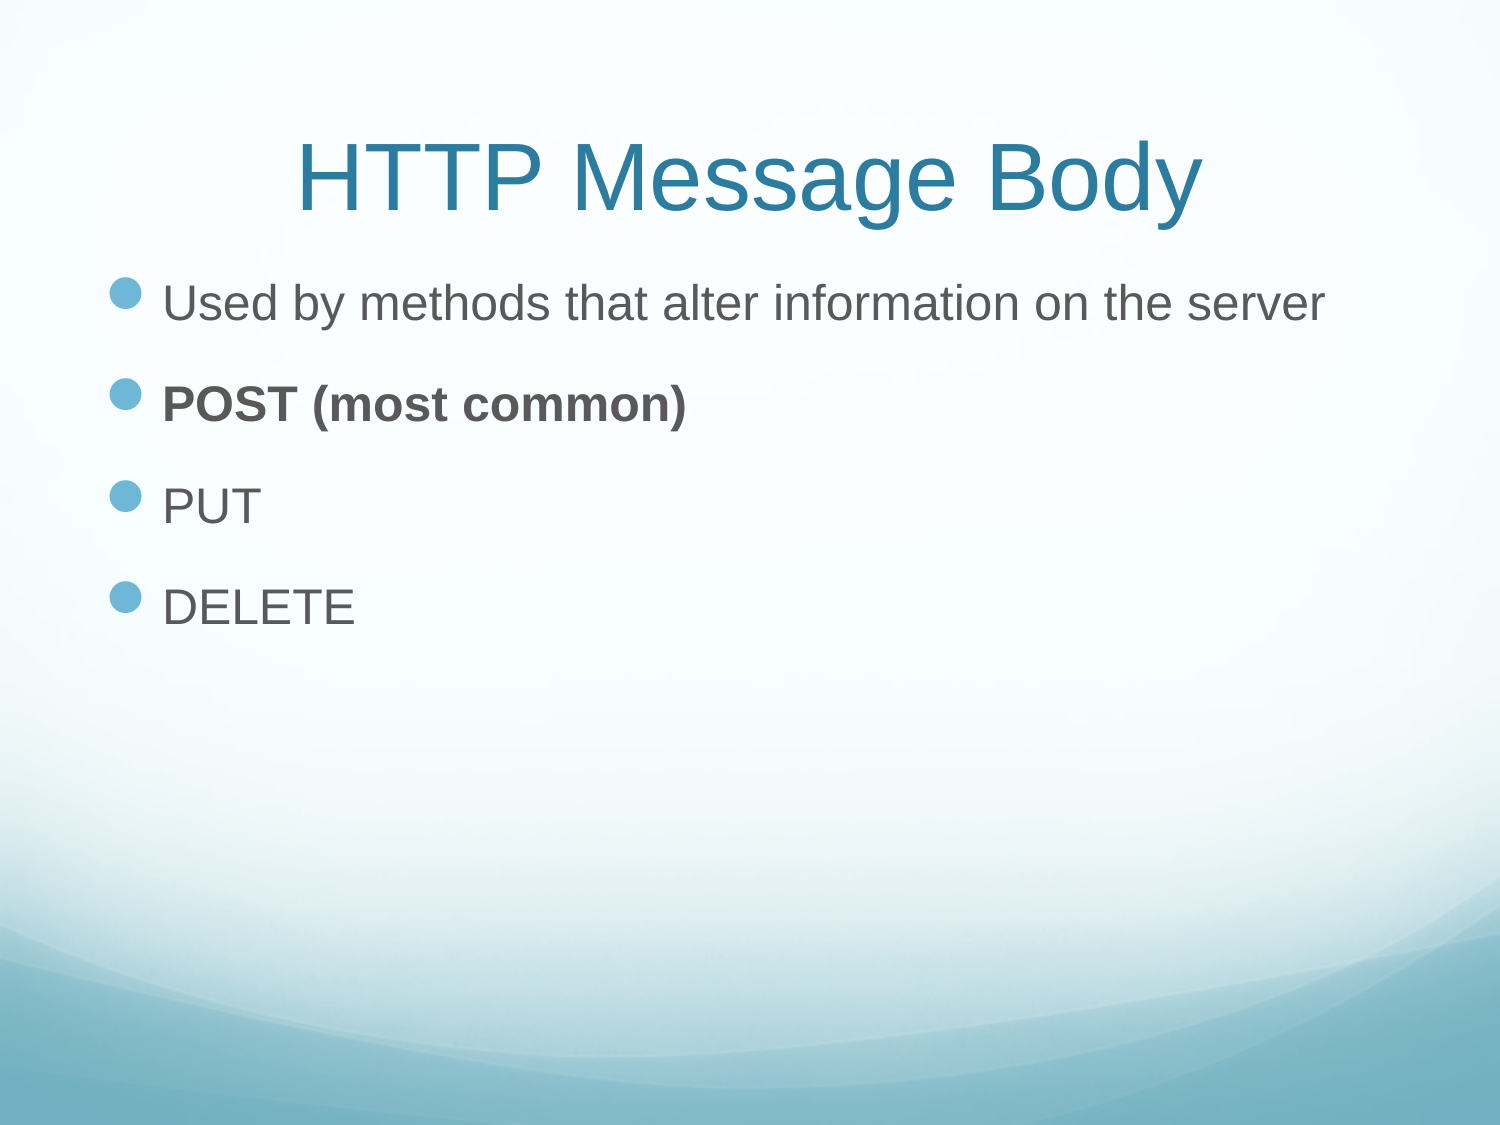

# HTTP Message Body
Used by methods that alter information on the server
POST (most common)
PUT
DELETE